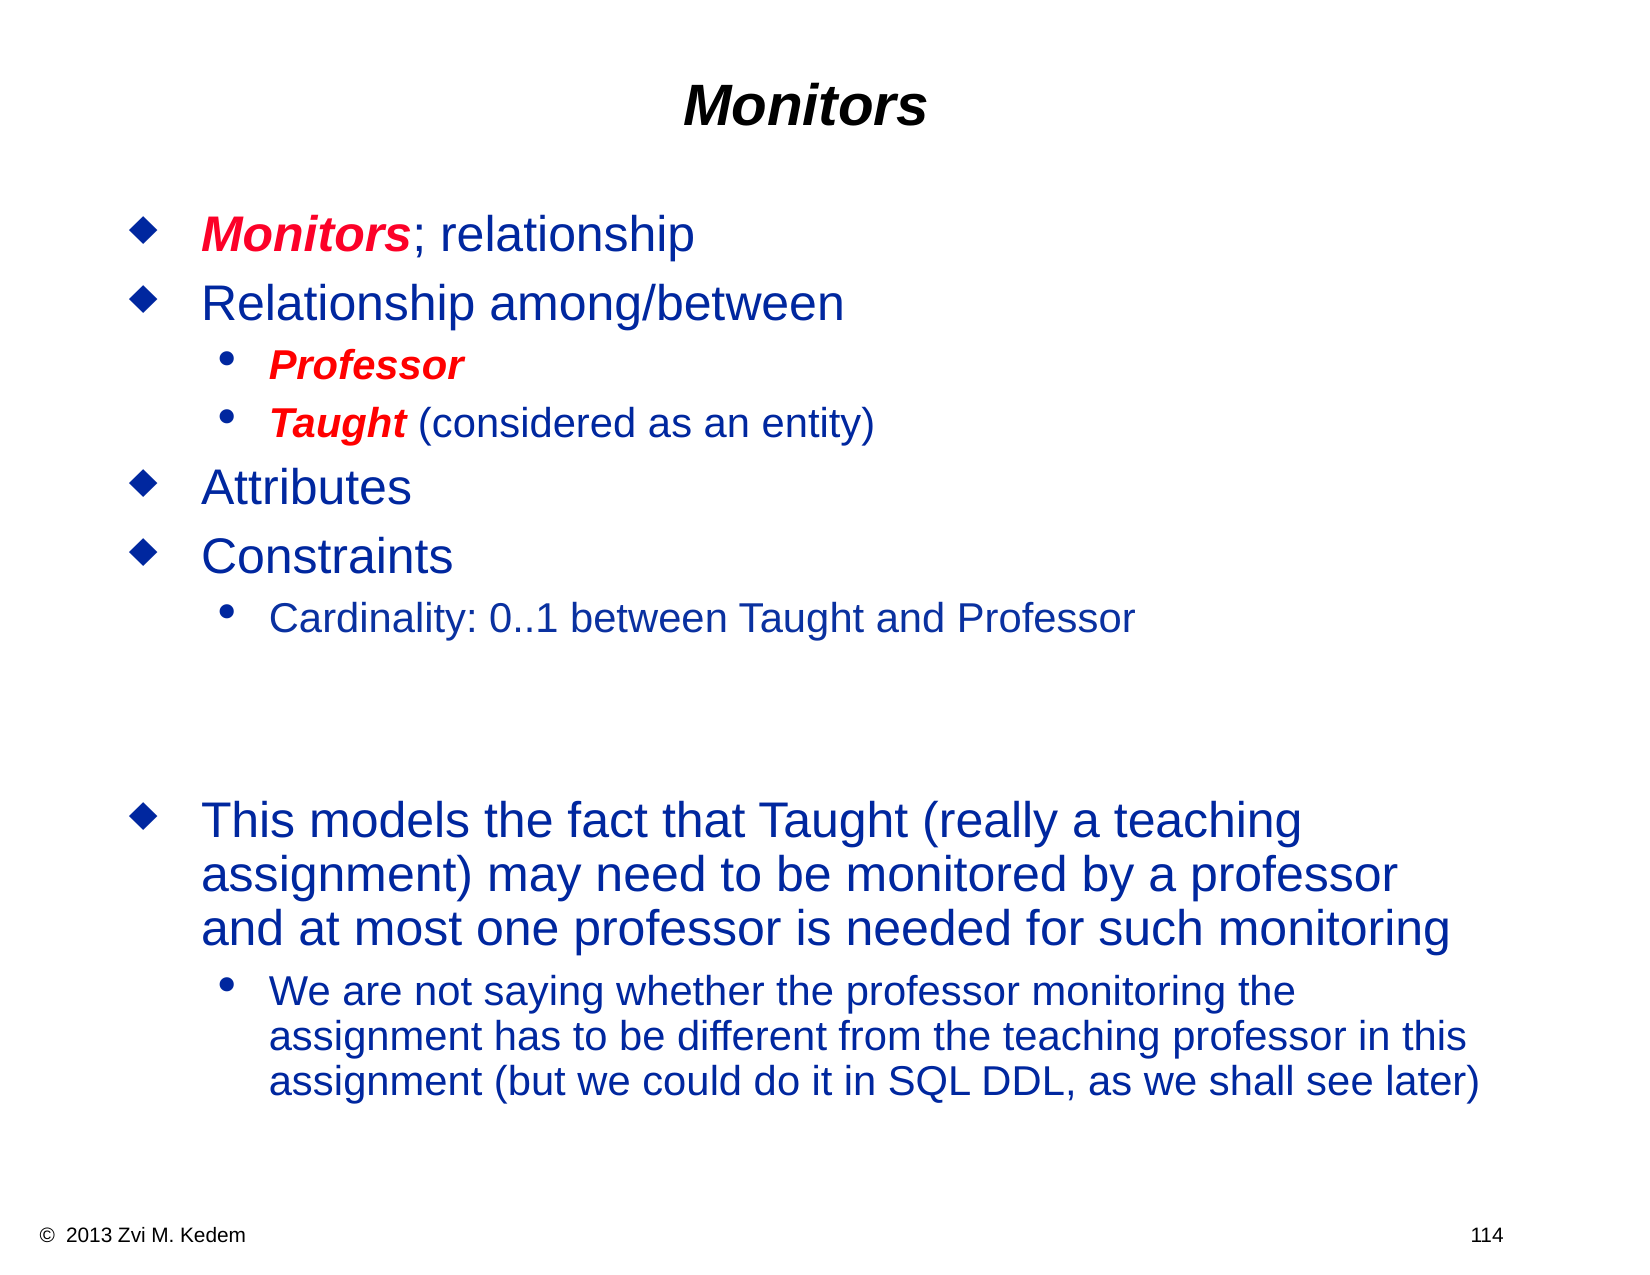

# Monitors
Monitors; relationship
Relationship among/between
Professor
Taught (considered as an entity)
Attributes
Constraints
Cardinality: 0..1 between Taught and Professor

This models the fact that Taught (really a teaching assignment) may need to be monitored by a professor and at most one professor is needed for such monitoring
We are not saying whether the professor monitoring the assignment has to be different from the teaching professor in this assignment (but we could do it in SQL DDL, as we shall see later)